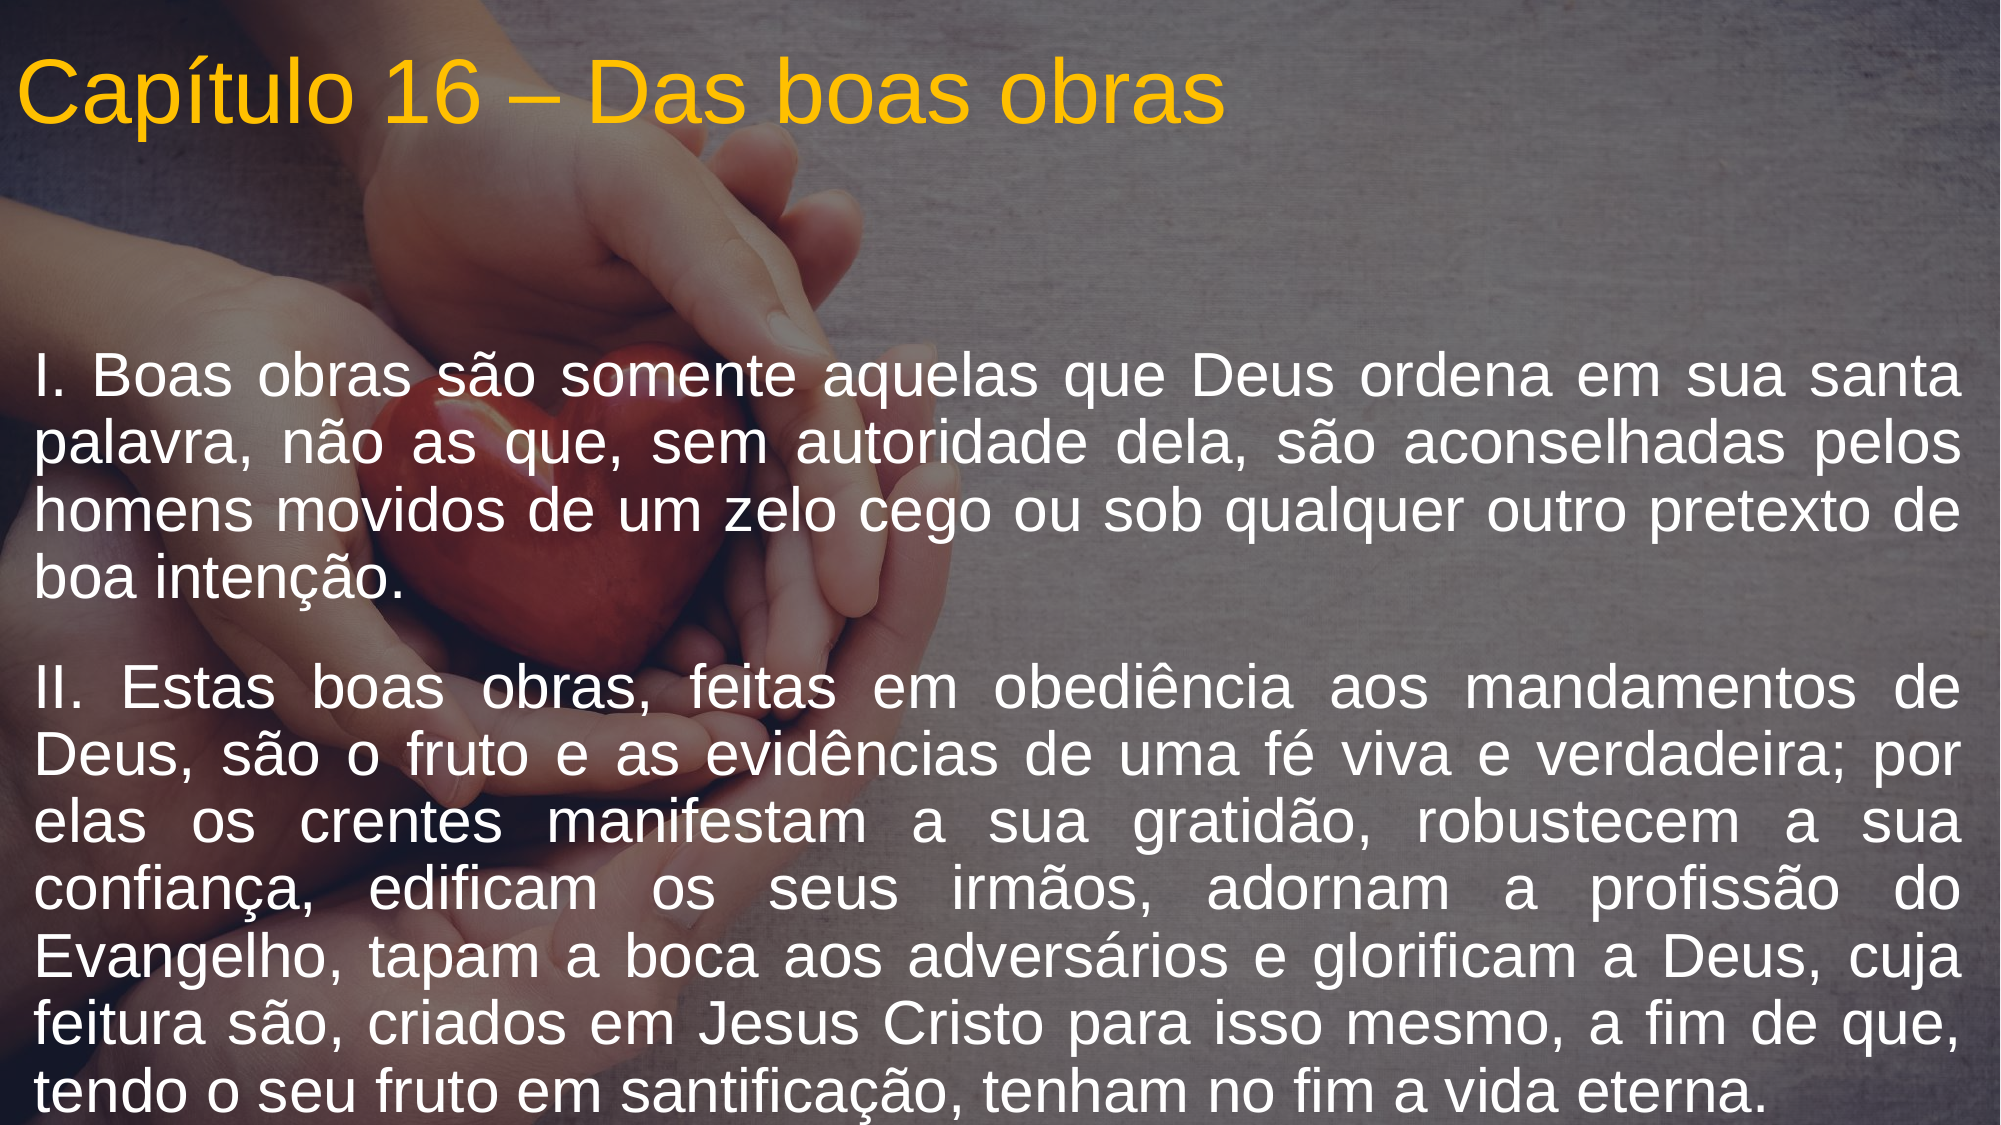

# Capítulo 16 – Das boas obras
I. Boas obras são somente aquelas que Deus ordena em sua santa palavra, não as que, sem autoridade dela, são aconselhadas pelos homens movidos de um zelo cego ou sob qualquer outro pretexto de boa intenção.

II. Estas boas obras, feitas em obediência aos mandamentos de Deus, são o fruto e as evidências de uma fé viva e verdadeira; por elas os crentes manifestam a sua gratidão, robustecem a sua confiança, edificam os seus irmãos, adornam a profissão do Evangelho, tapam a boca aos adversários e glorificam a Deus, cuja feitura são, criados em Jesus Cristo para isso mesmo, a fim de que, tendo o seu fruto em santificação, tenham no fim a vida eterna.